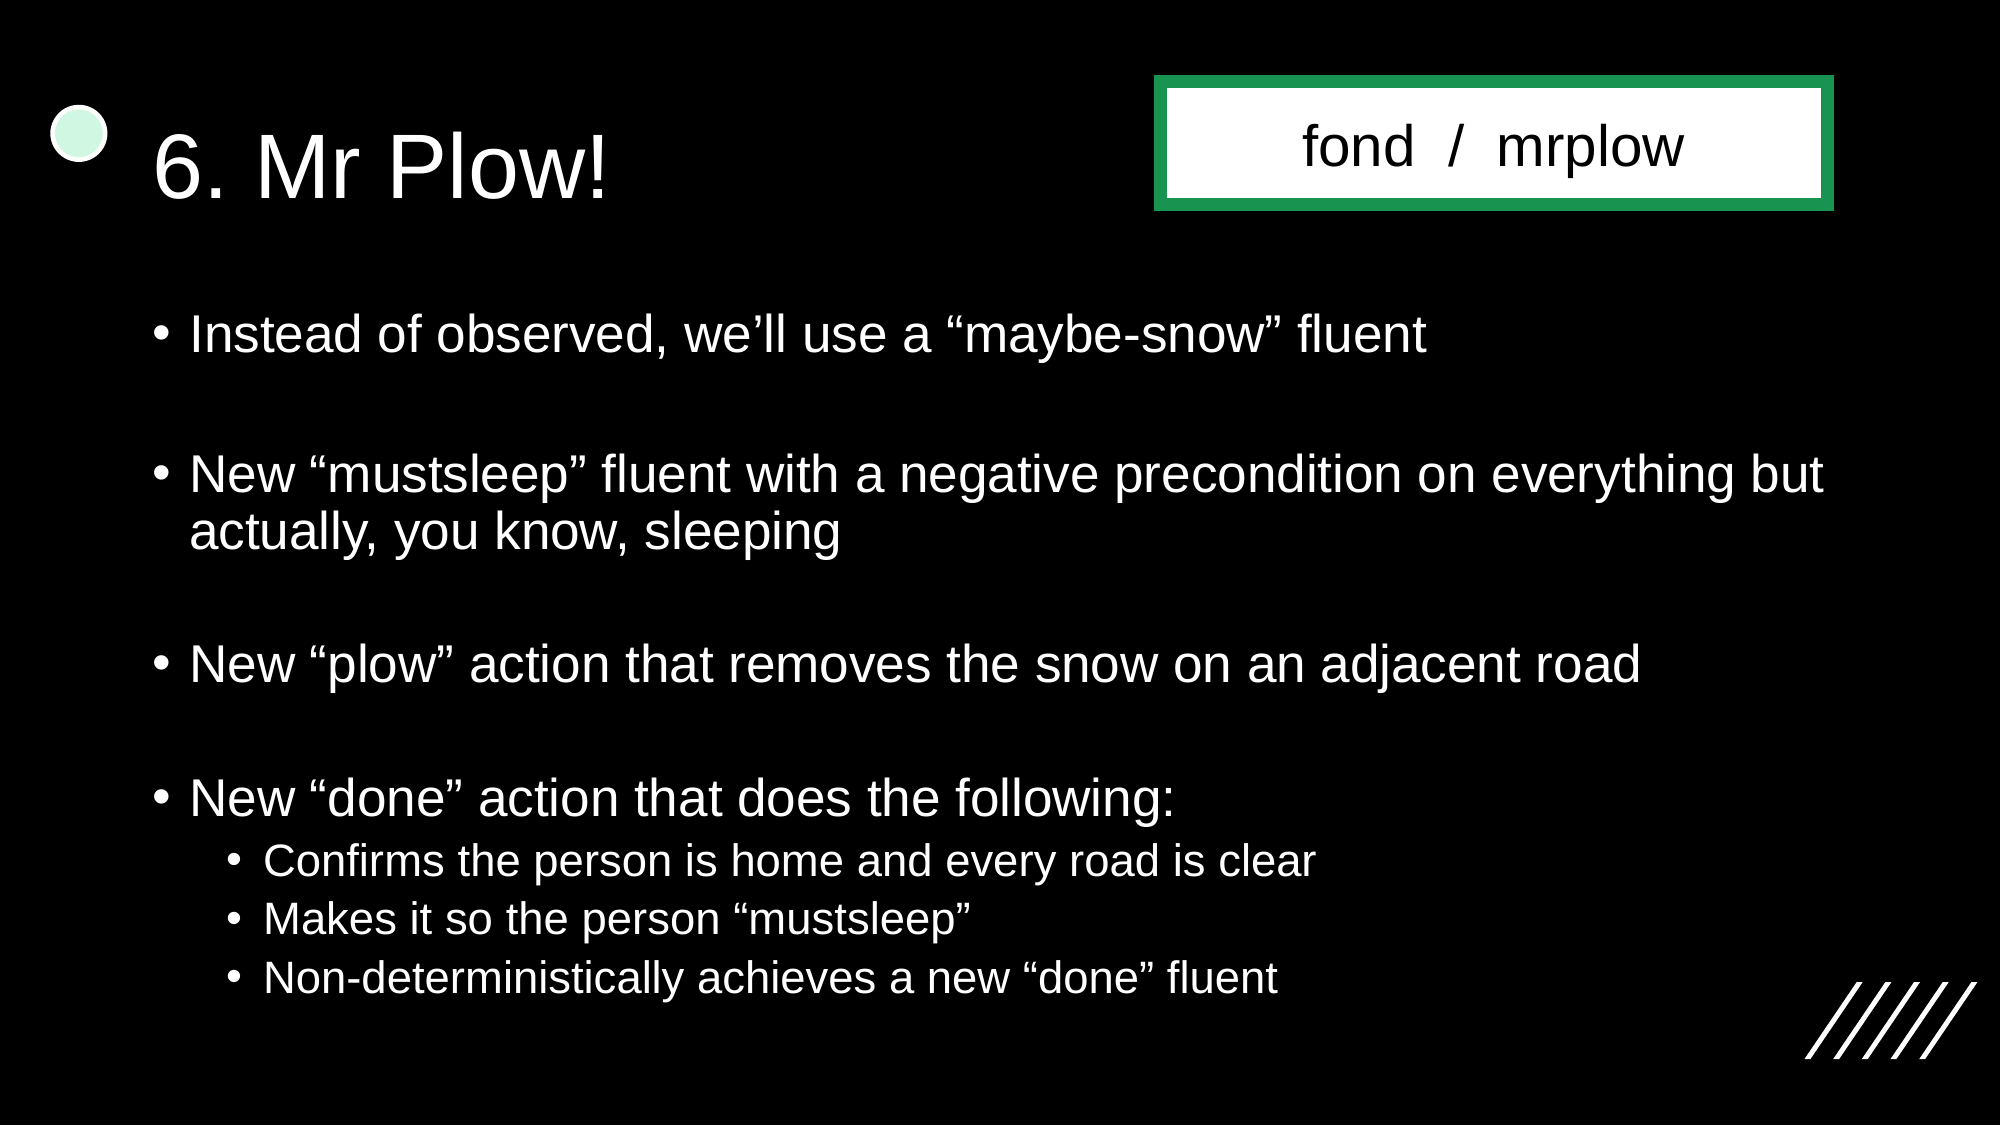

# 6. Mr Plow!
fond  /  mrplow
Instead of observed, we’ll use a “maybe-snow” fluent
New “mustsleep” fluent with a negative precondition on everything but actually, you know, sleeping
New “plow” action that removes the snow on an adjacent road
New “done” action that does the following:
Confirms the person is home and every road is clear
Makes it so the person “mustsleep”
Non-deterministically achieves a new “done” fluent